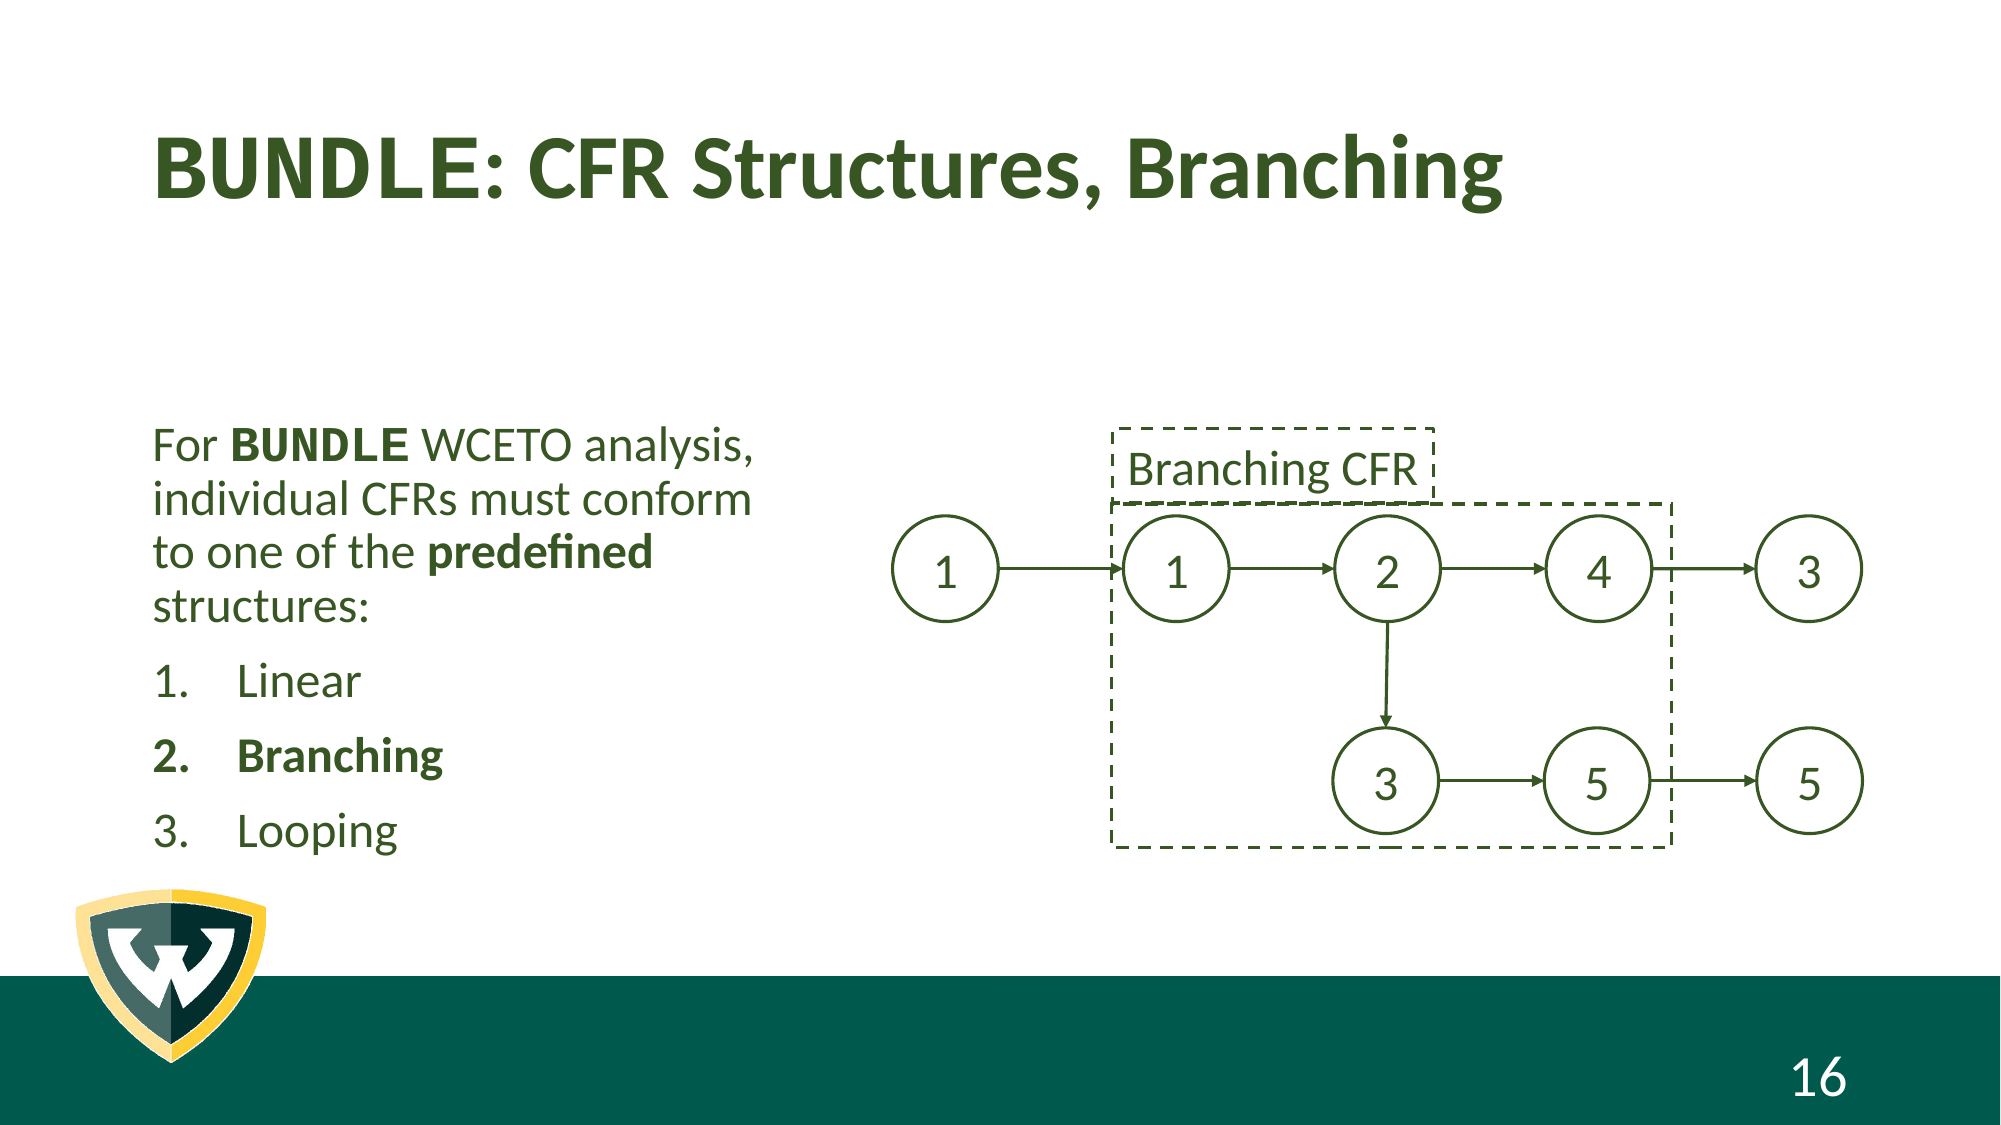

# BUNDLE: CFR Structures, Branching
For BUNDLE WCETO analysis, individual CFRs must conform to one of the predefined structures:
Linear
Branching
Looping
Branching CFR

1
1
2
4
3
5
3
5
16